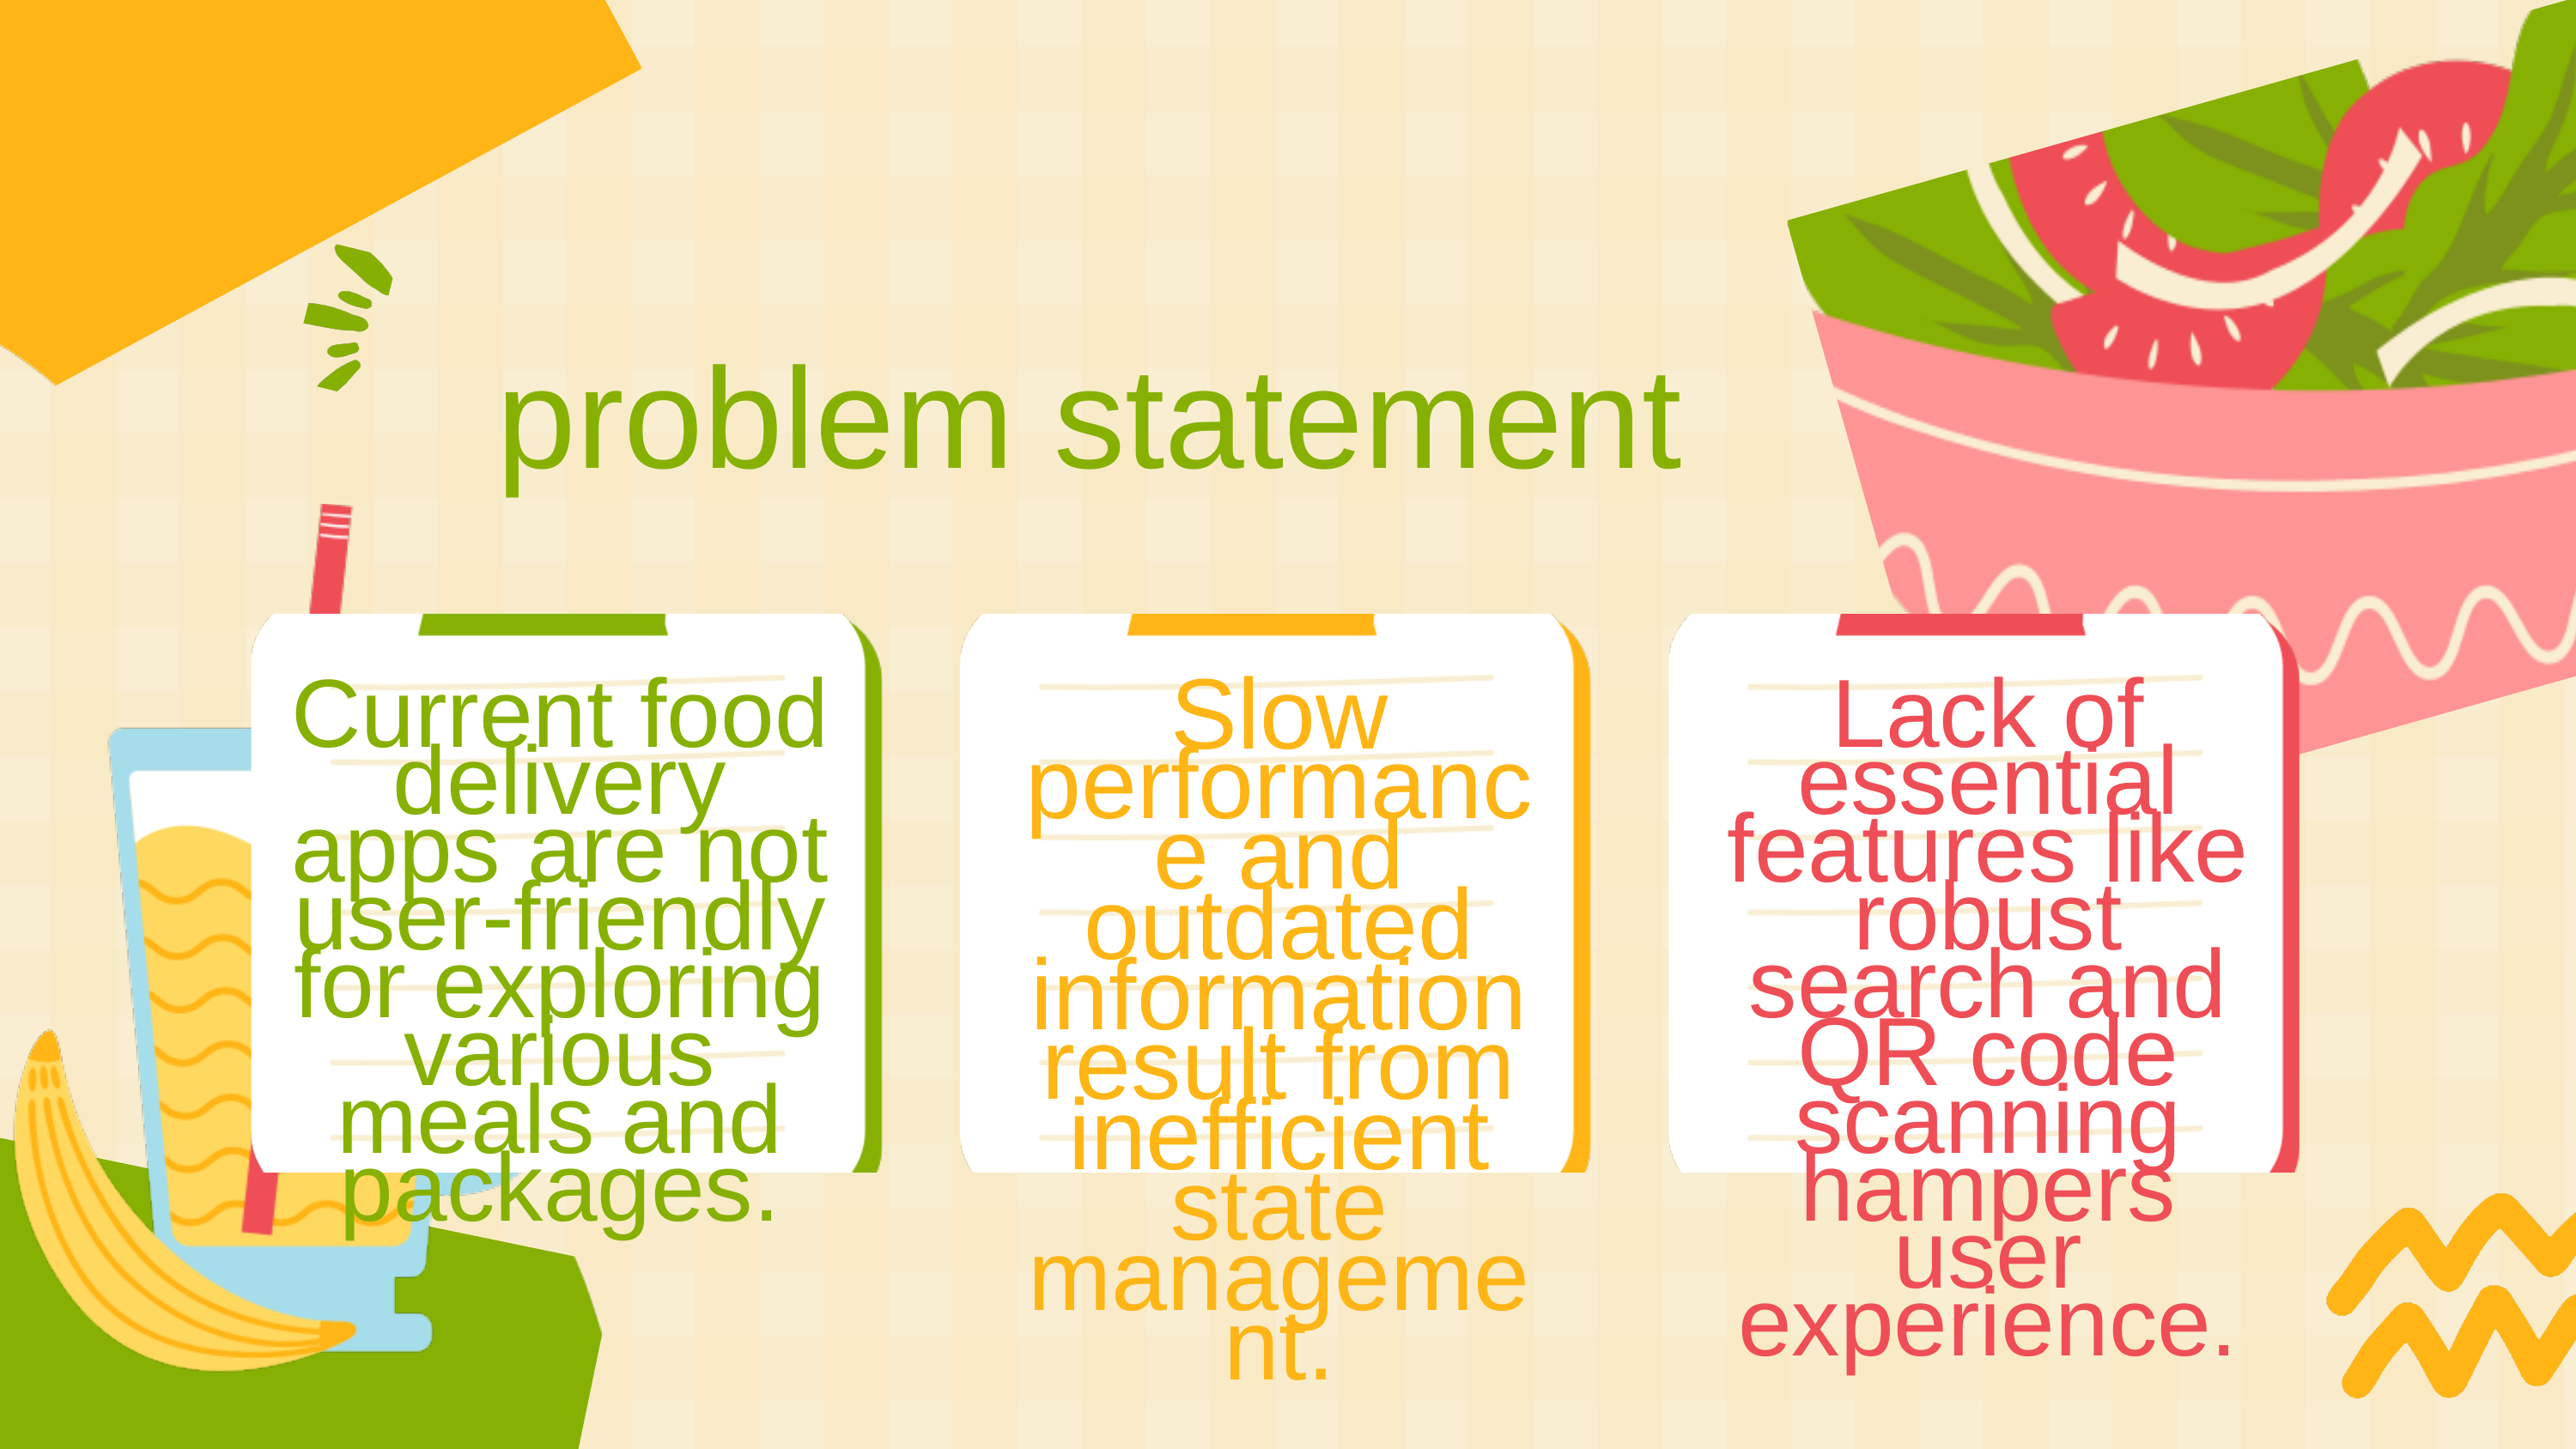

problem statement

Current food delivery apps are not user-friendly for exploring various meals and packages.
Slow performance and outdated information result from inefficient state management.
Lack of essential features like robust search and QR code scanning hampers user experience.